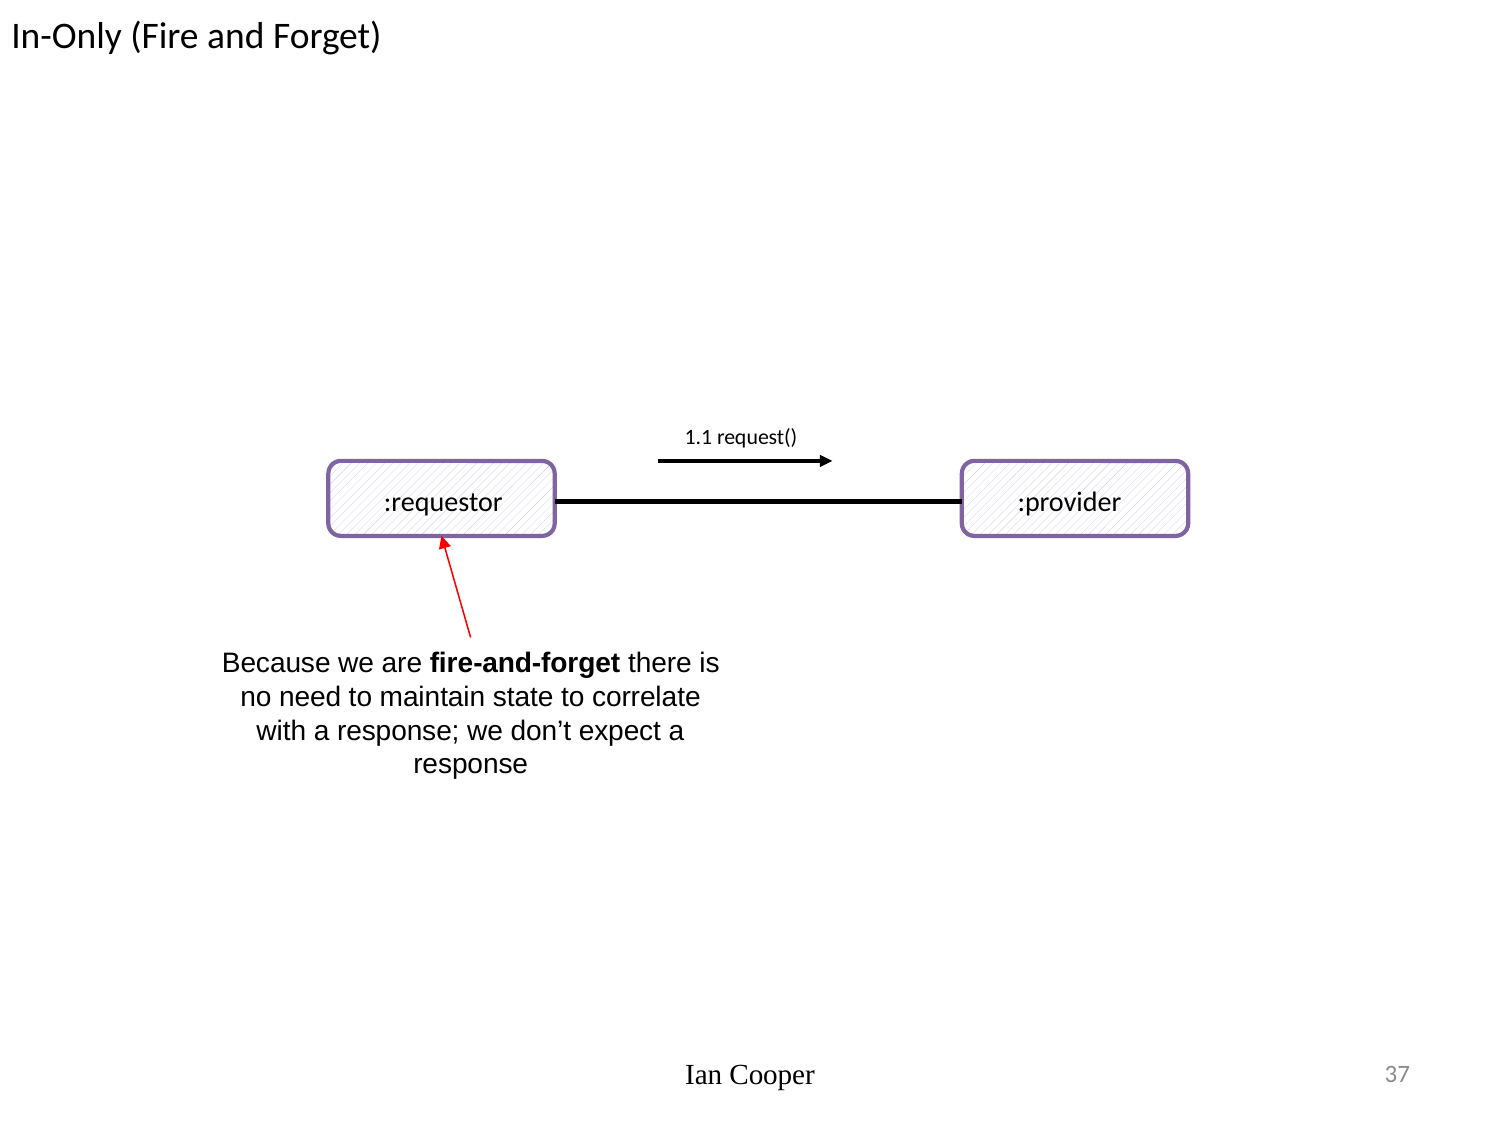

In-Only (Fire and Forget)
1.1 request()

:provider
:requestor
Because we are fire-and-forget there is no need to maintain state to correlate with a response; we don’t expect a response
Ian Cooper
37